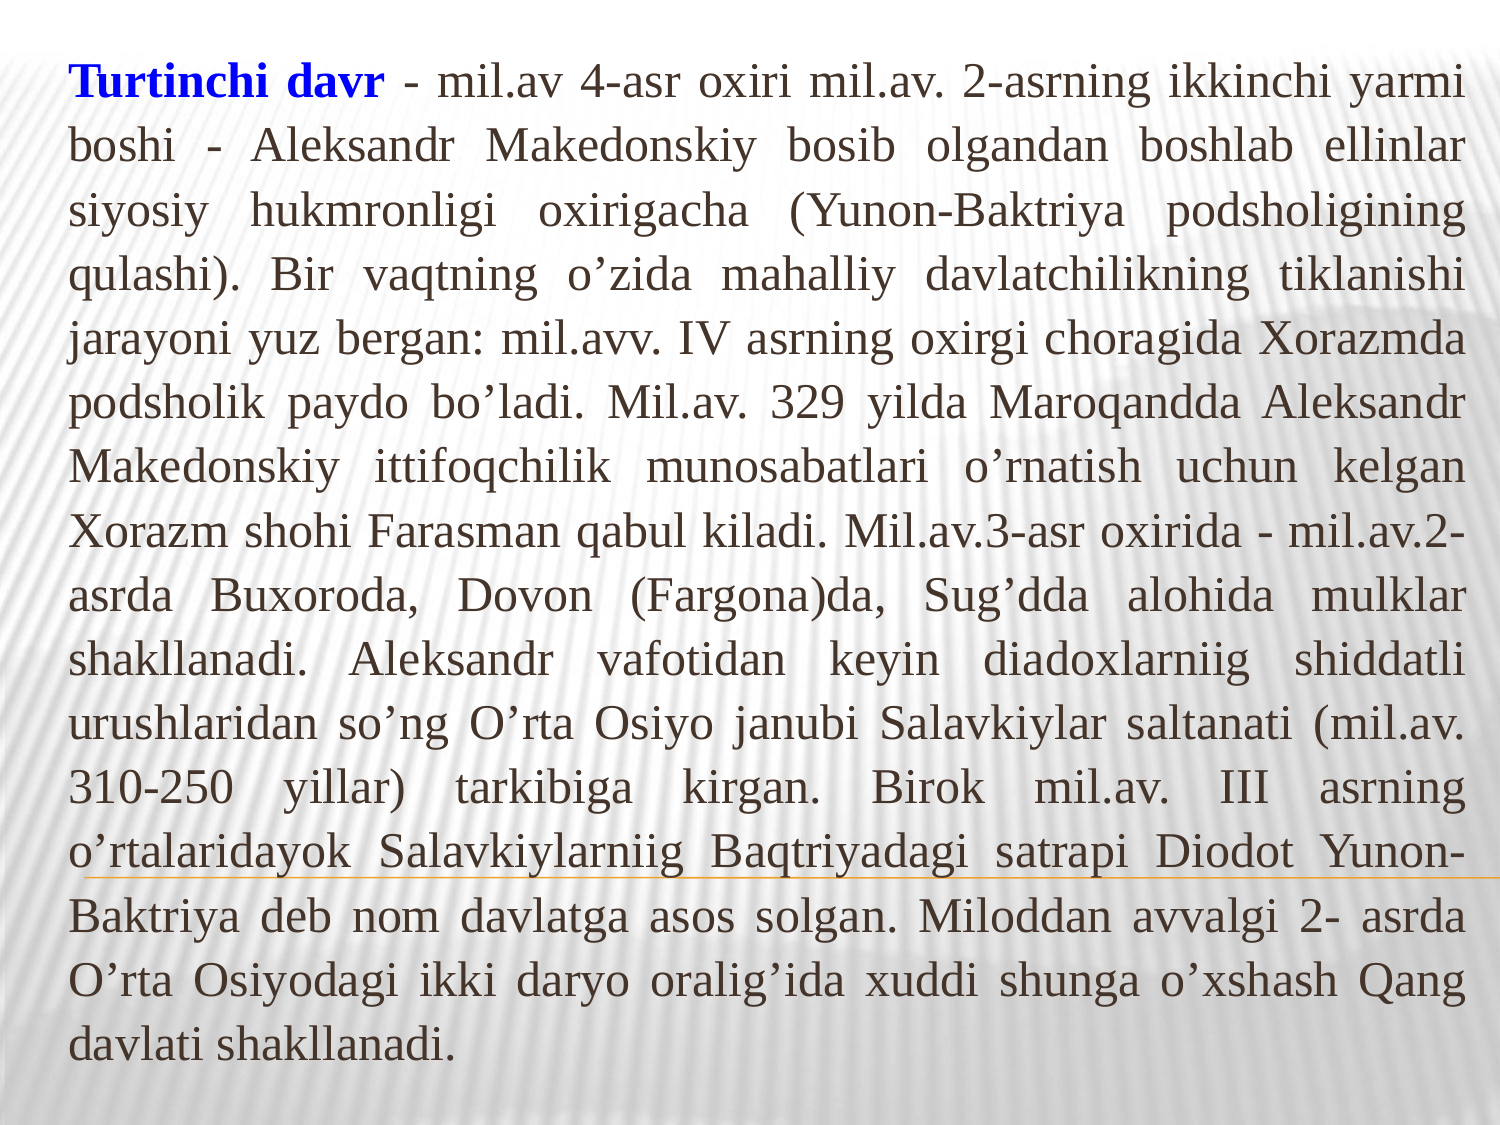

Turtinchi davr - mil.av 4-asr oxiri mil.av. 2-asrning ikkinchi yarmi boshi - Aleksandr Makedonskiy bosib olgandan boshlab ellinlar siyosiy hukmronligi oxirigacha (Yunon-Baktriya podsholigining qulashi). Bir vaqtning o’zida mahalliy davlatchilikning tiklanishi jarayoni yuz bergan: mil.avv. IV asrning oxirgi choragida Xorazmda podsholik paydo bo’ladi. Mil.av. 329 yilda Maroqandda Aleksandr Makedonskiy ittifoqchilik munosabatlari o’rnatish uchun kelgan Xorazm shohi Farasman qabul kiladi. Mil.av.3-asr oxirida - mil.av.2-asrda Buxoroda, Dovon (Fargona)da, Sug’dda alohida mulklar shakllanadi. Aleksandr vafotidan keyin diadoxlarniig shiddatli urushlaridan so’ng O’rta Osiyo janubi Salavkiylar saltanati (mil.av. 310-250 yillar) tarkibiga kirgan. Birok mil.av. III asrning o’rtalaridayok Salavkiylarniig Baqtriyadagi satrapi Diodot Yunon-Baktriya deb nom davlatga asos solgan. Miloddan avvalgi 2- asrda O’rta Osiyodagi ikki daryo oralig’ida xuddi shunga o’xshash Qang davlati shakllanadi.